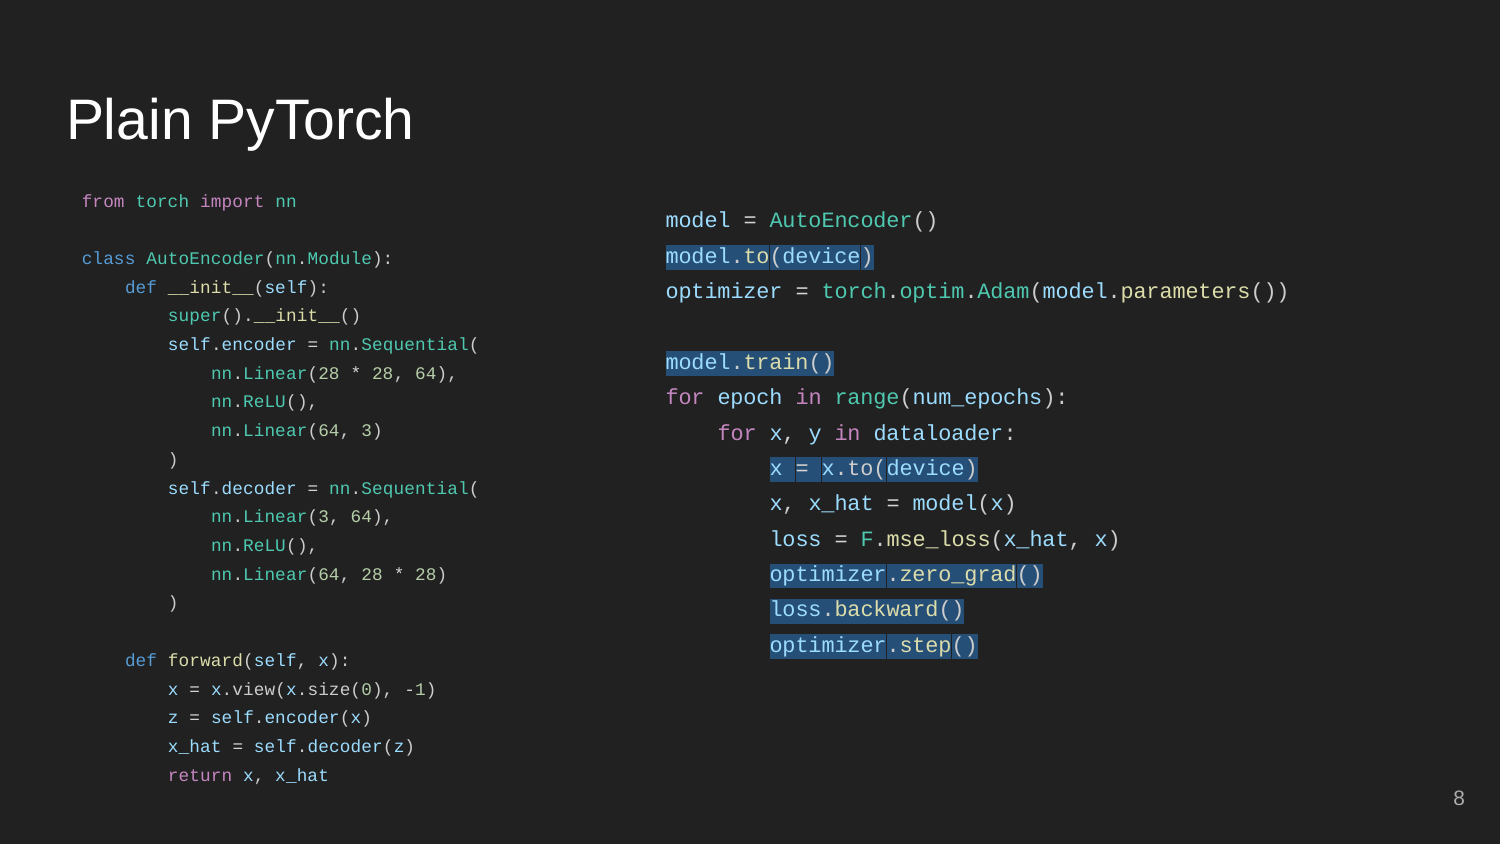

# Plain PyTorch
from torch import nn

class AutoEncoder(nn.Module):
    def __init__(self):
        super().__init__()
        self.encoder = nn.Sequential(
            nn.Linear(28 * 28, 64),
            nn.ReLU(),
            nn.Linear(64, 3)
        )
        self.decoder = nn.Sequential(
            nn.Linear(3, 64),
            nn.ReLU(),
            nn.Linear(64, 28 * 28)
        )

    def forward(self, x):
        x = x.view(x.size(0), -1)
        z = self.encoder(x)
        x_hat = self.decoder(z)
        return x, x_hat
model = AutoEncoder()
model.to(device)
optimizer = torch.optim.Adam(model.parameters())

model.train()
for epoch in range(num_epochs):
    for x, y in dataloader:
        x = x.to(device)
        x, x_hat = model(x)
        loss = F.mse_loss(x_hat, x)
        optimizer.zero_grad()
        loss.backward()
        optimizer.step()

8